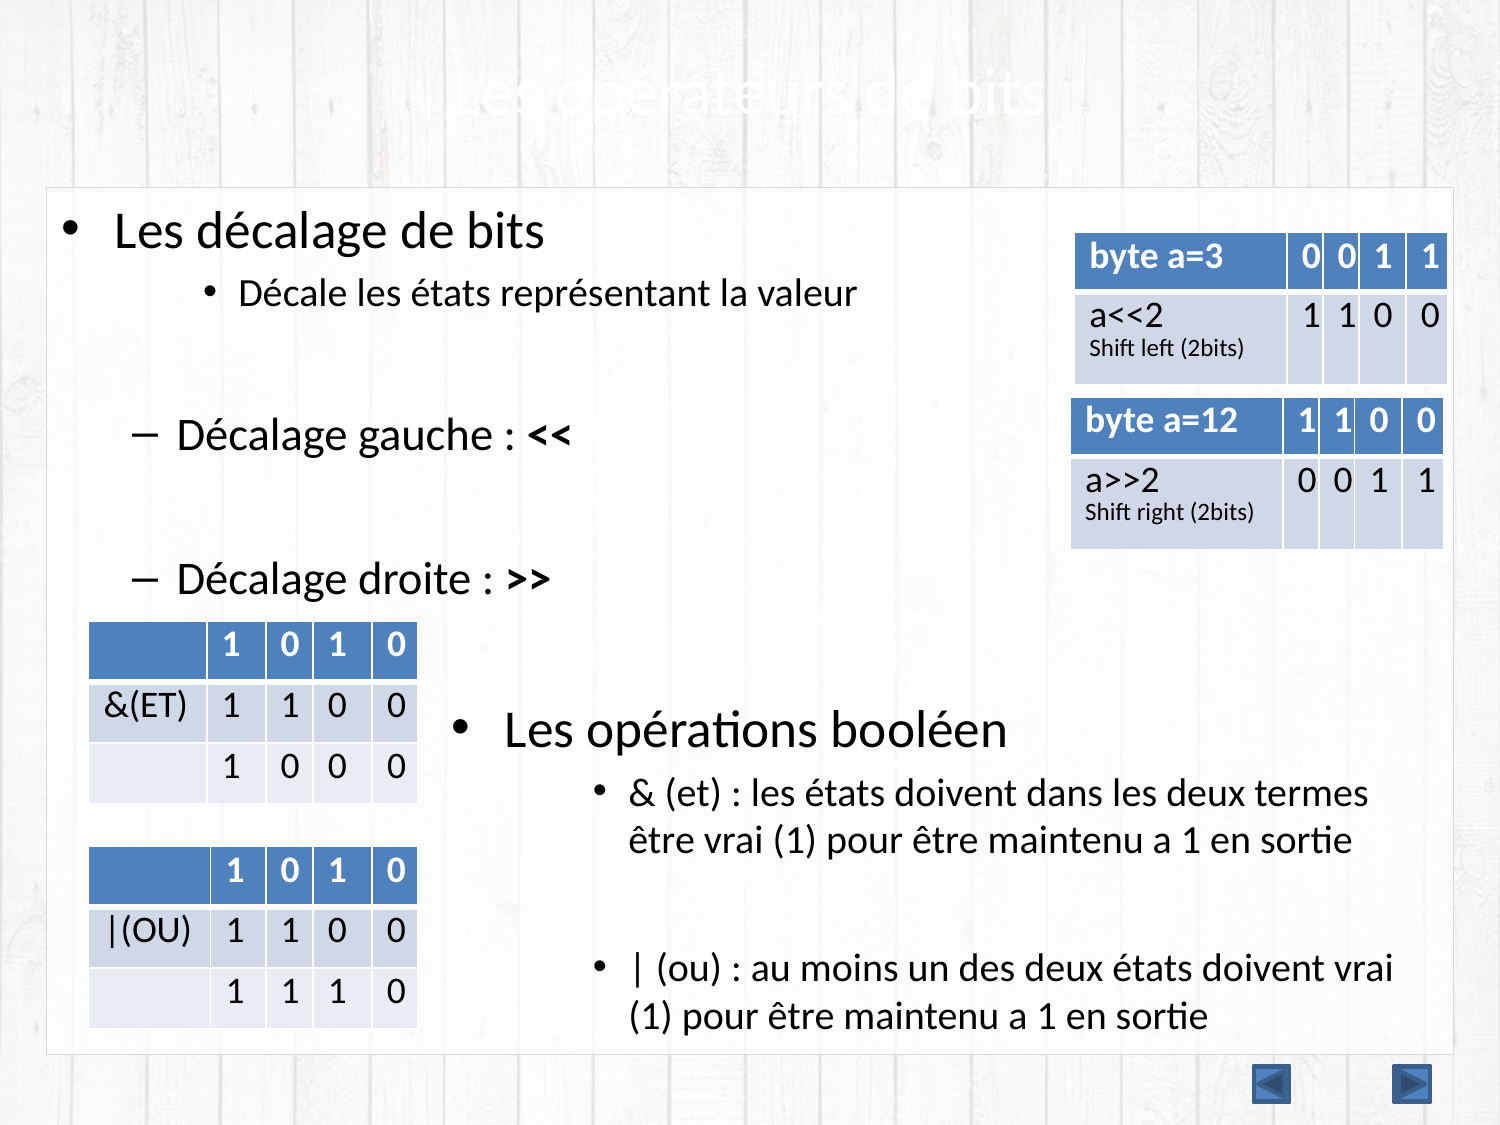

# Les opérateurs de bits
Les décalage de bits
Décale les états représentant la valeur

Décalage gauche : <<

Décalage droite : >>

Les opérations booléen
& (et) : les états doivent dans les deux termes être vrai (1) pour être maintenu a 1 en sortie

| (ou) : au moins un des deux états doivent vrai (1) pour être maintenu a 1 en sortie
| byte a=3 | 0 | 0 | 1 | 1 |
| --- | --- | --- | --- | --- |
| a<<2 Shift left (2bits) | 1 | 1 | 0 | 0 |
| byte a=12 | 1 | 1 | 0 | 0 |
| --- | --- | --- | --- | --- |
| a>>2 Shift right (2bits) | 0 | 0 | 1 | 1 |
|  | 1 | 0 | 1 | 0 |
| --- | --- | --- | --- | --- |
| &(ET) | 1 | 1 | 0 | 0 |
|  | 1 | 0 | 0 | 0 |
|  | 1 | 0 | 1 | 0 |
| --- | --- | --- | --- | --- |
| |(OU) | 1 | 1 | 0 | 0 |
|  | 1 | 1 | 1 | 0 |